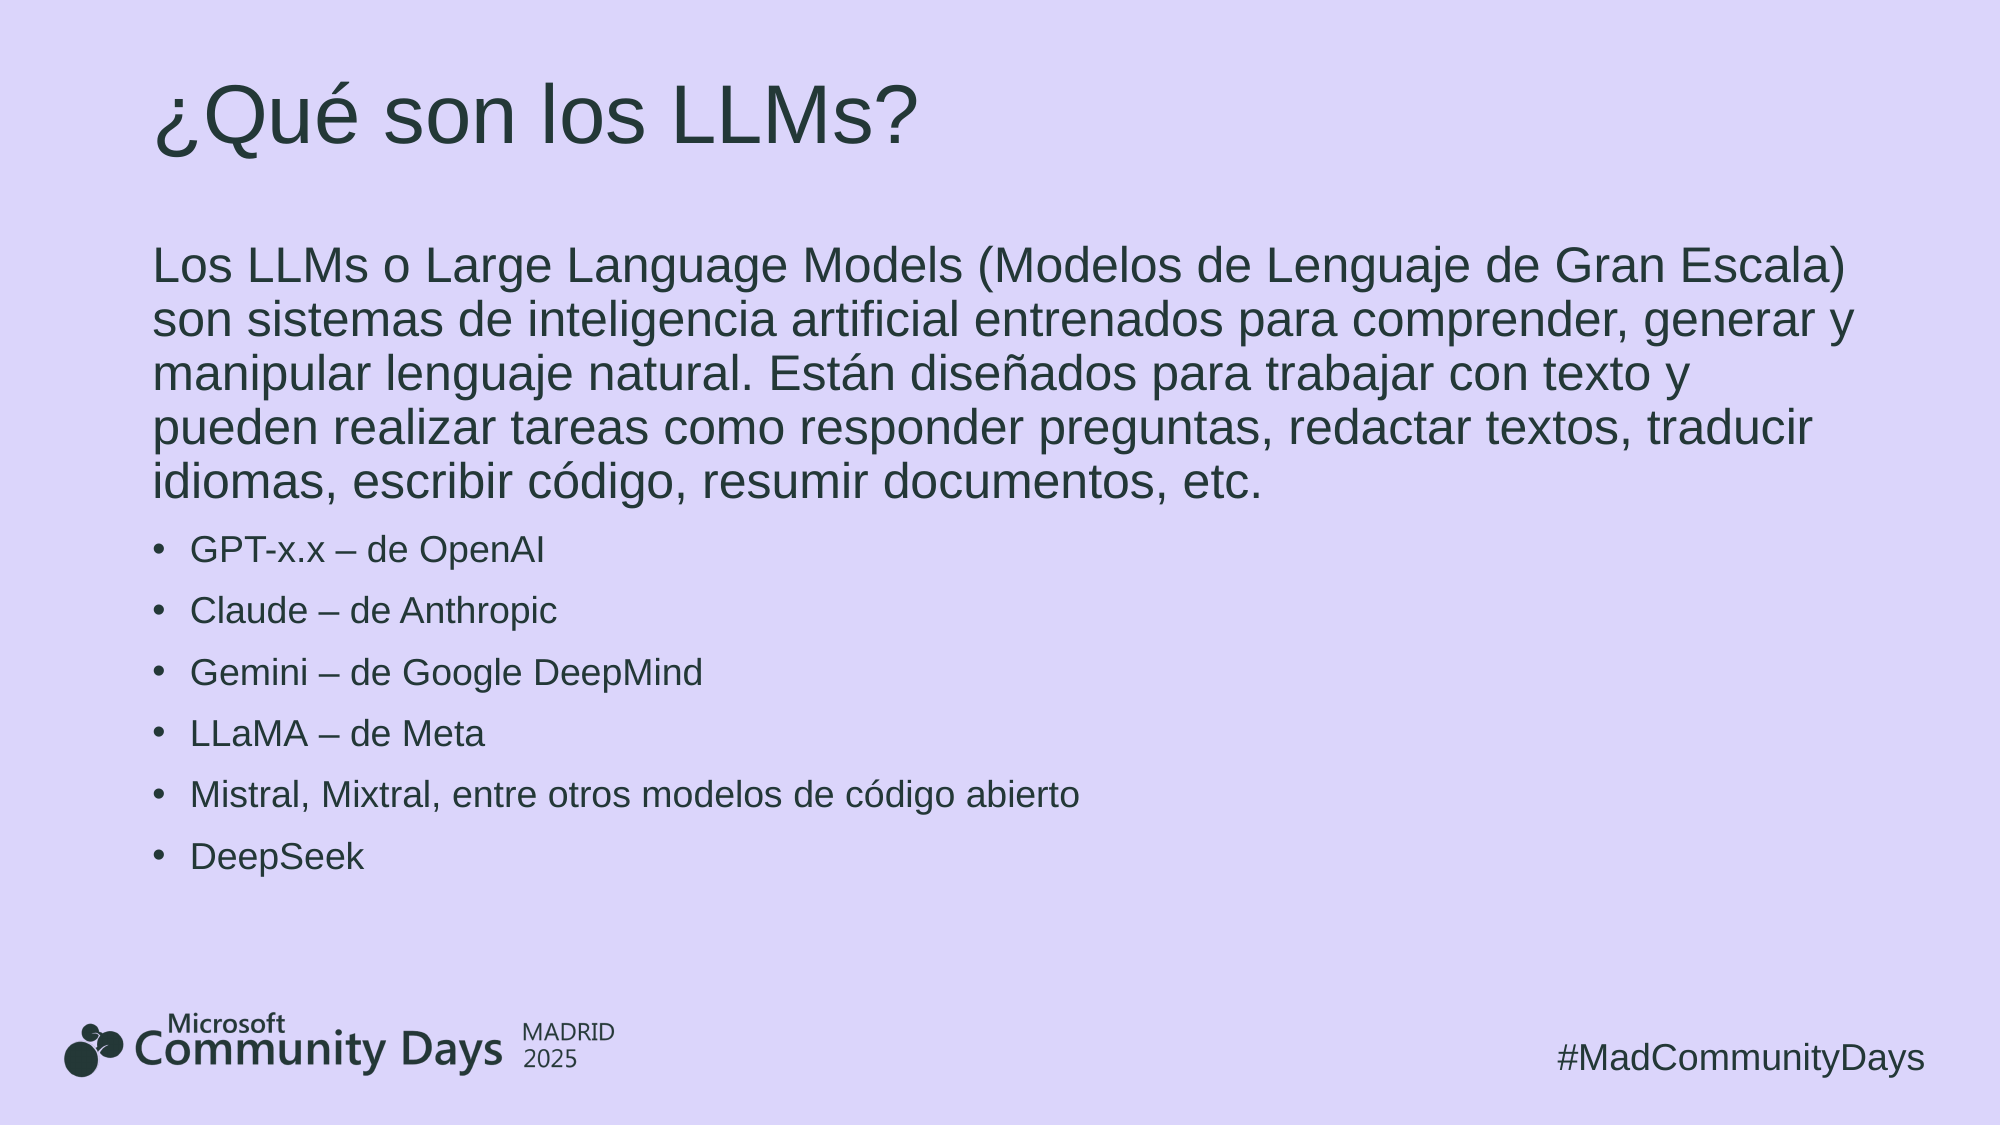

# ¿Qué son los LLMs?
Los LLMs o Large Language Models (Modelos de Lenguaje de Gran Escala) son sistemas de inteligencia artificial entrenados para comprender, generar y manipular lenguaje natural. Están diseñados para trabajar con texto y pueden realizar tareas como responder preguntas, redactar textos, traducir idiomas, escribir código, resumir documentos, etc.
GPT-x.x – de OpenAI
Claude – de Anthropic
Gemini – de Google DeepMind
LLaMA – de Meta
Mistral, Mixtral, entre otros modelos de código abierto
DeepSeek